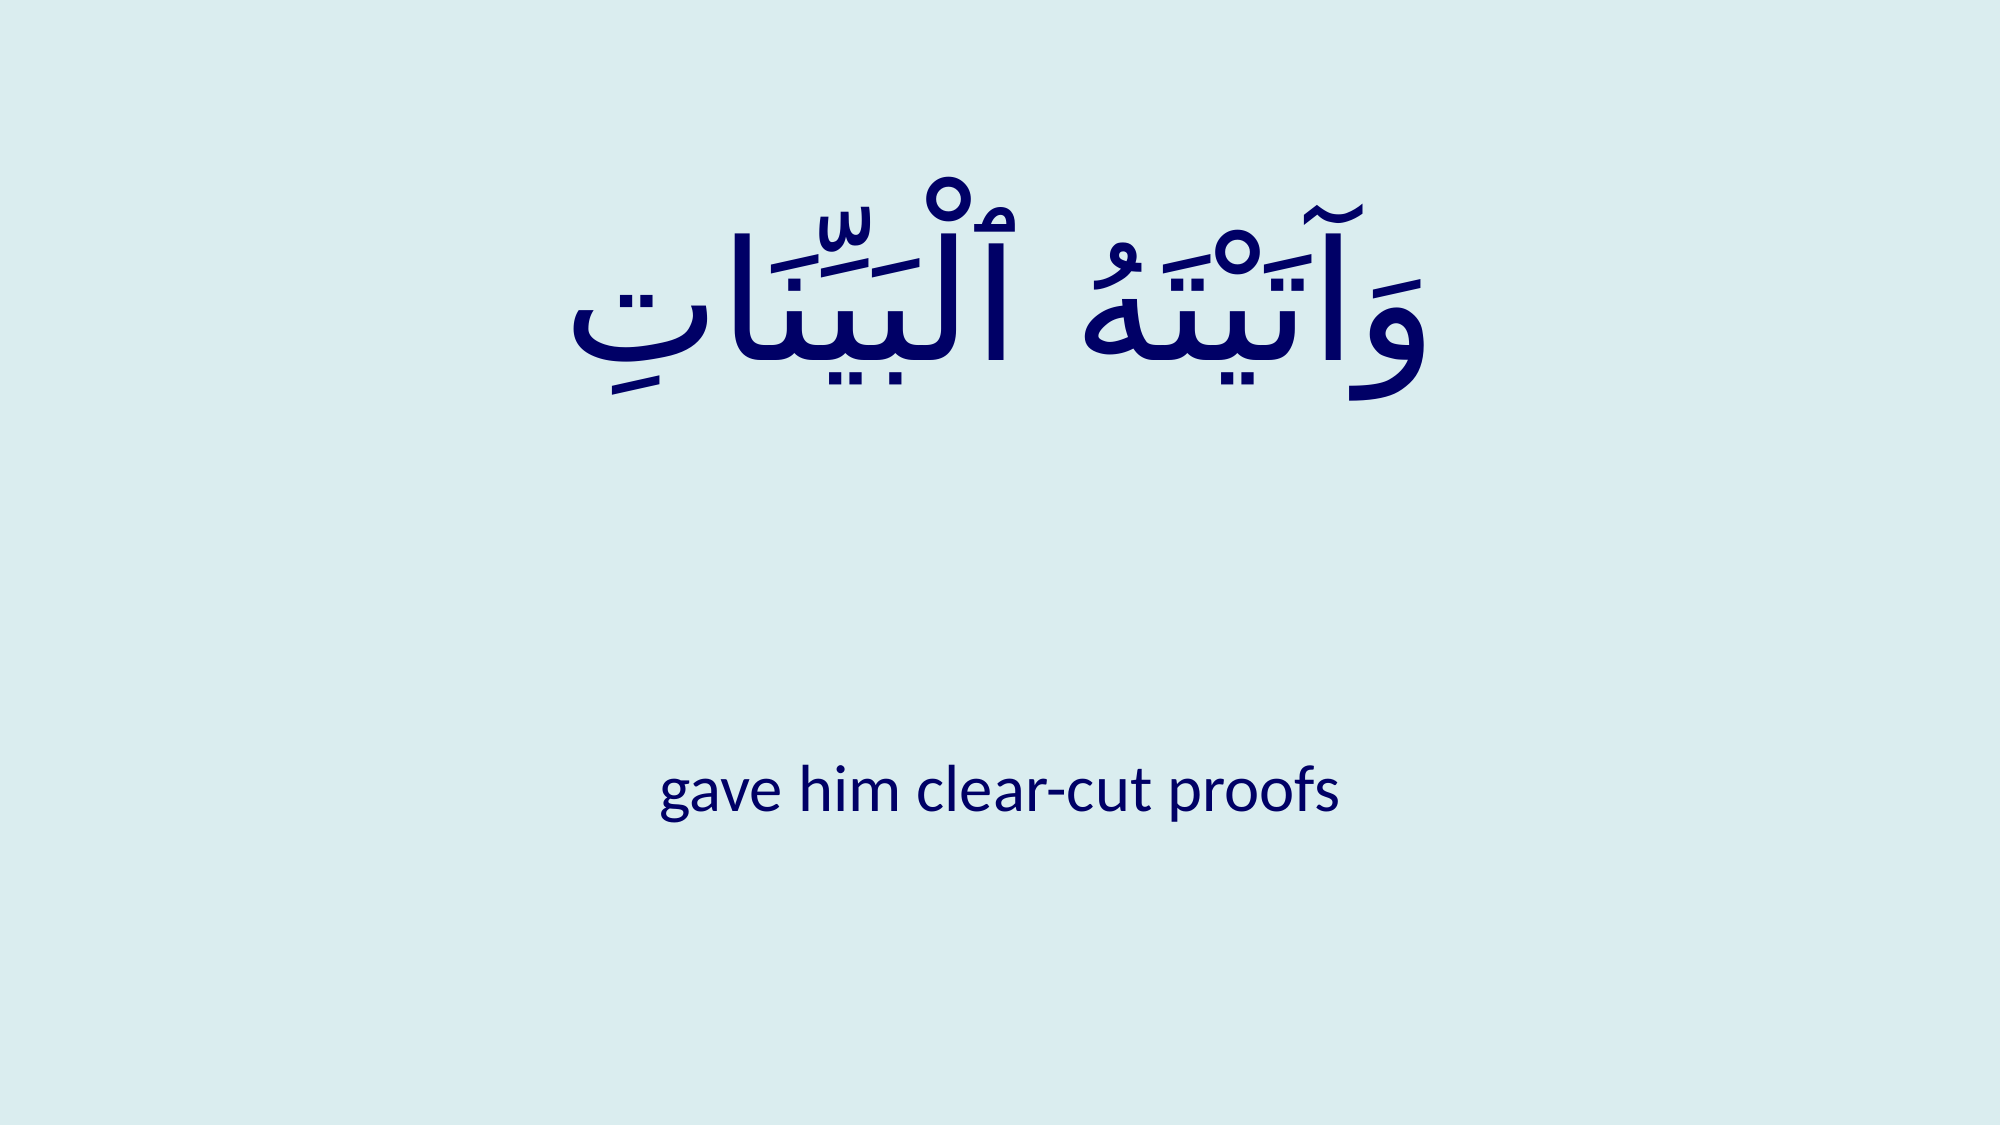

# وَآتَيْتَهُ ٱلْبَيِّنَاتِ
gave him clear-cut proofs